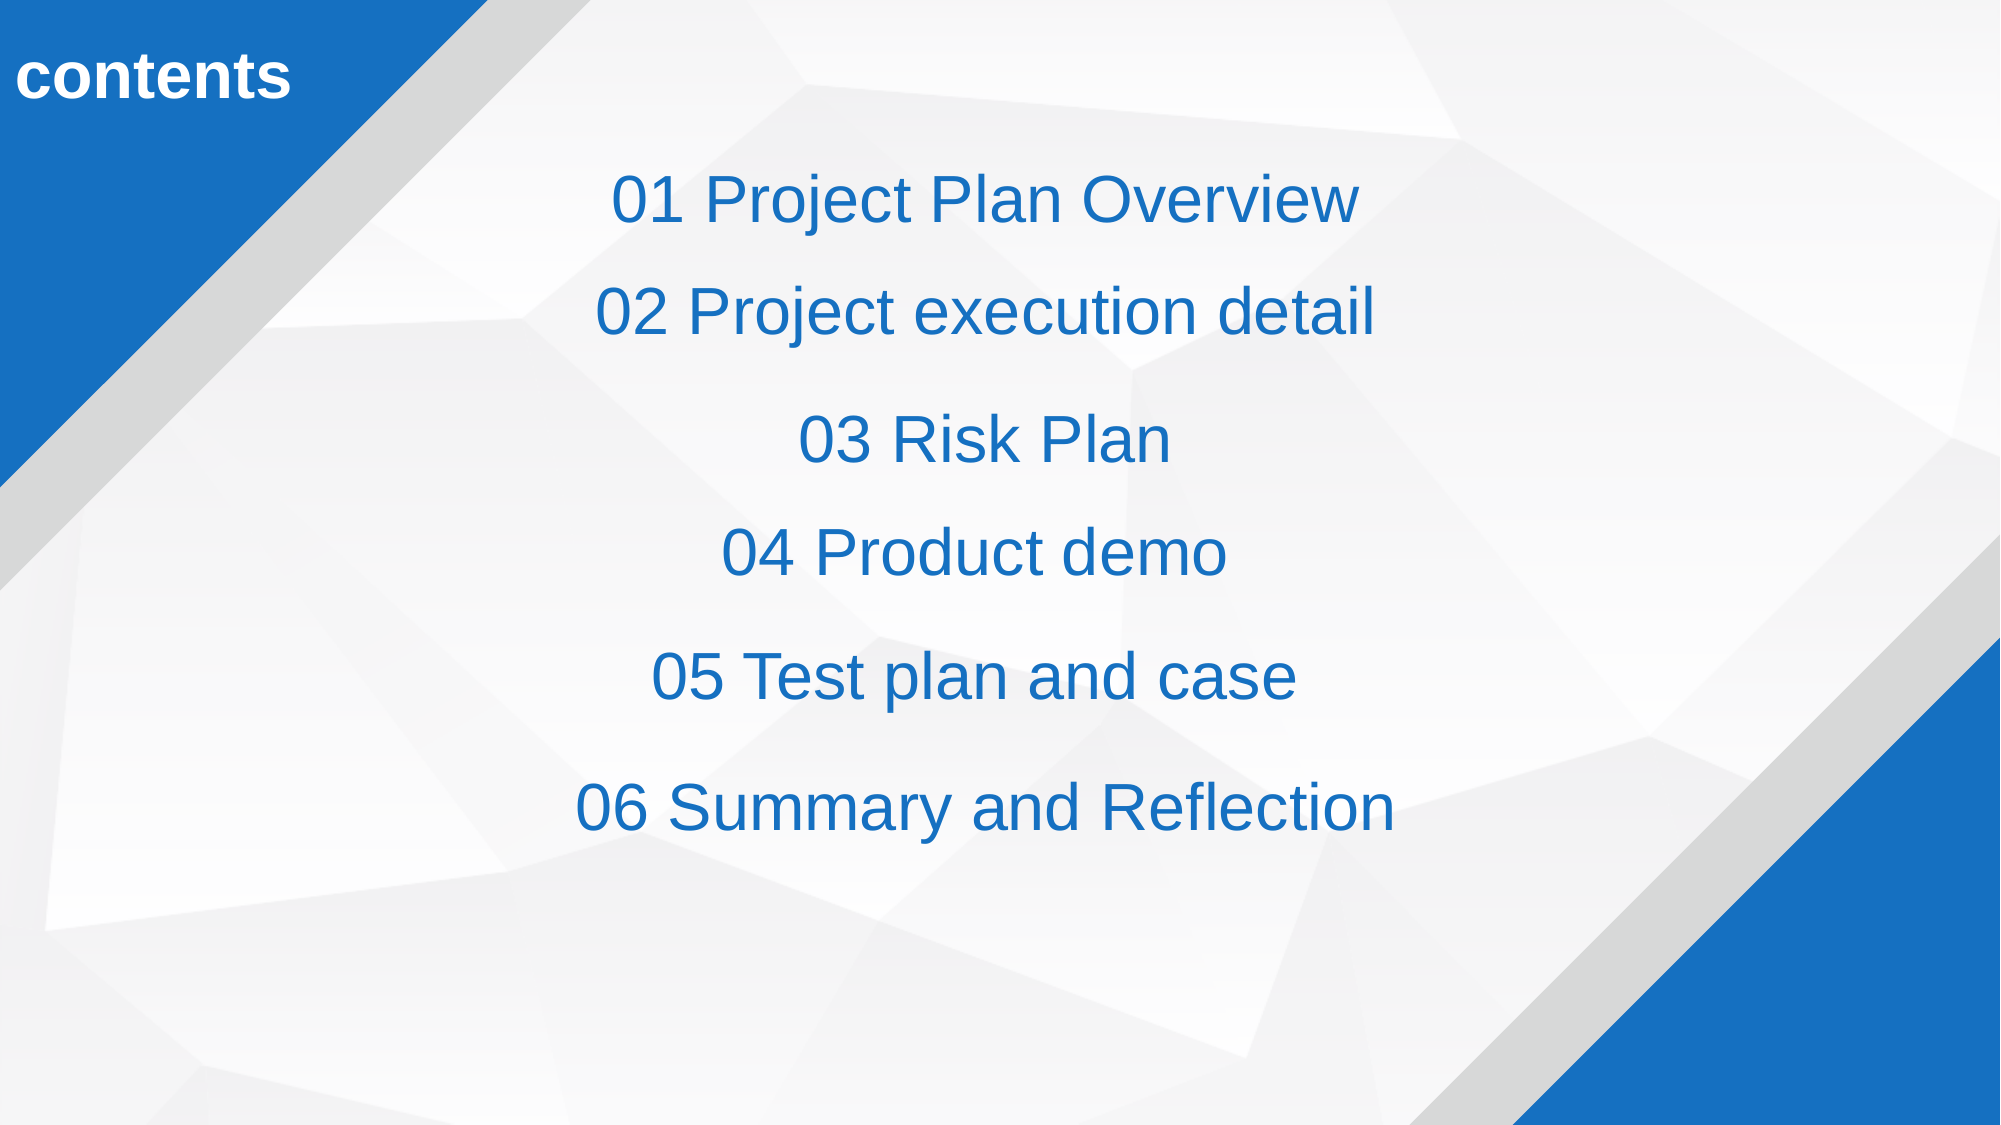

contents
01 Project Plan Overview
02 Project execution detail
03 Risk Plan
04 Product demo

05 Test plan and case

06 Summary and Reflection